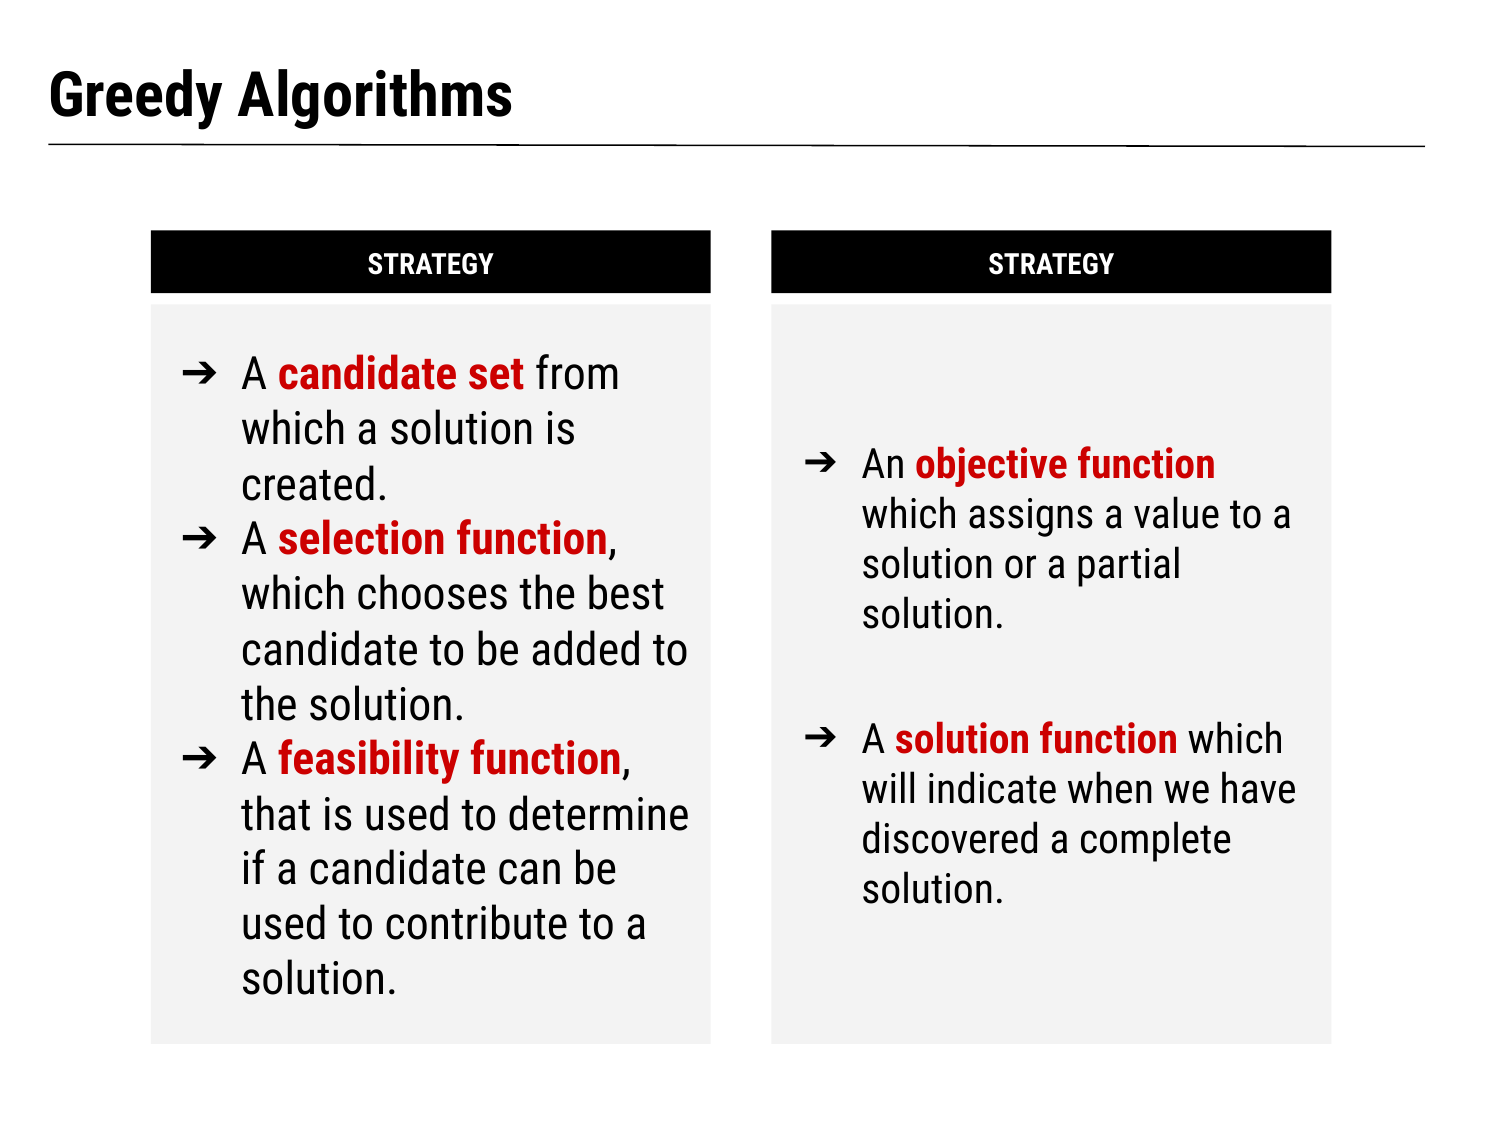

# Greedy Algorithms
STRATEGY
STRATEGY
A candidate set from which a solution is created.
A selection function, which chooses the best candidate to be added to the solution.
A feasibility function, that is used to determine if a candidate can be used to contribute to a solution.
An objective function which assigns a value to a solution or a partial solution.

A solution function which will indicate when we have discovered a complete solution.